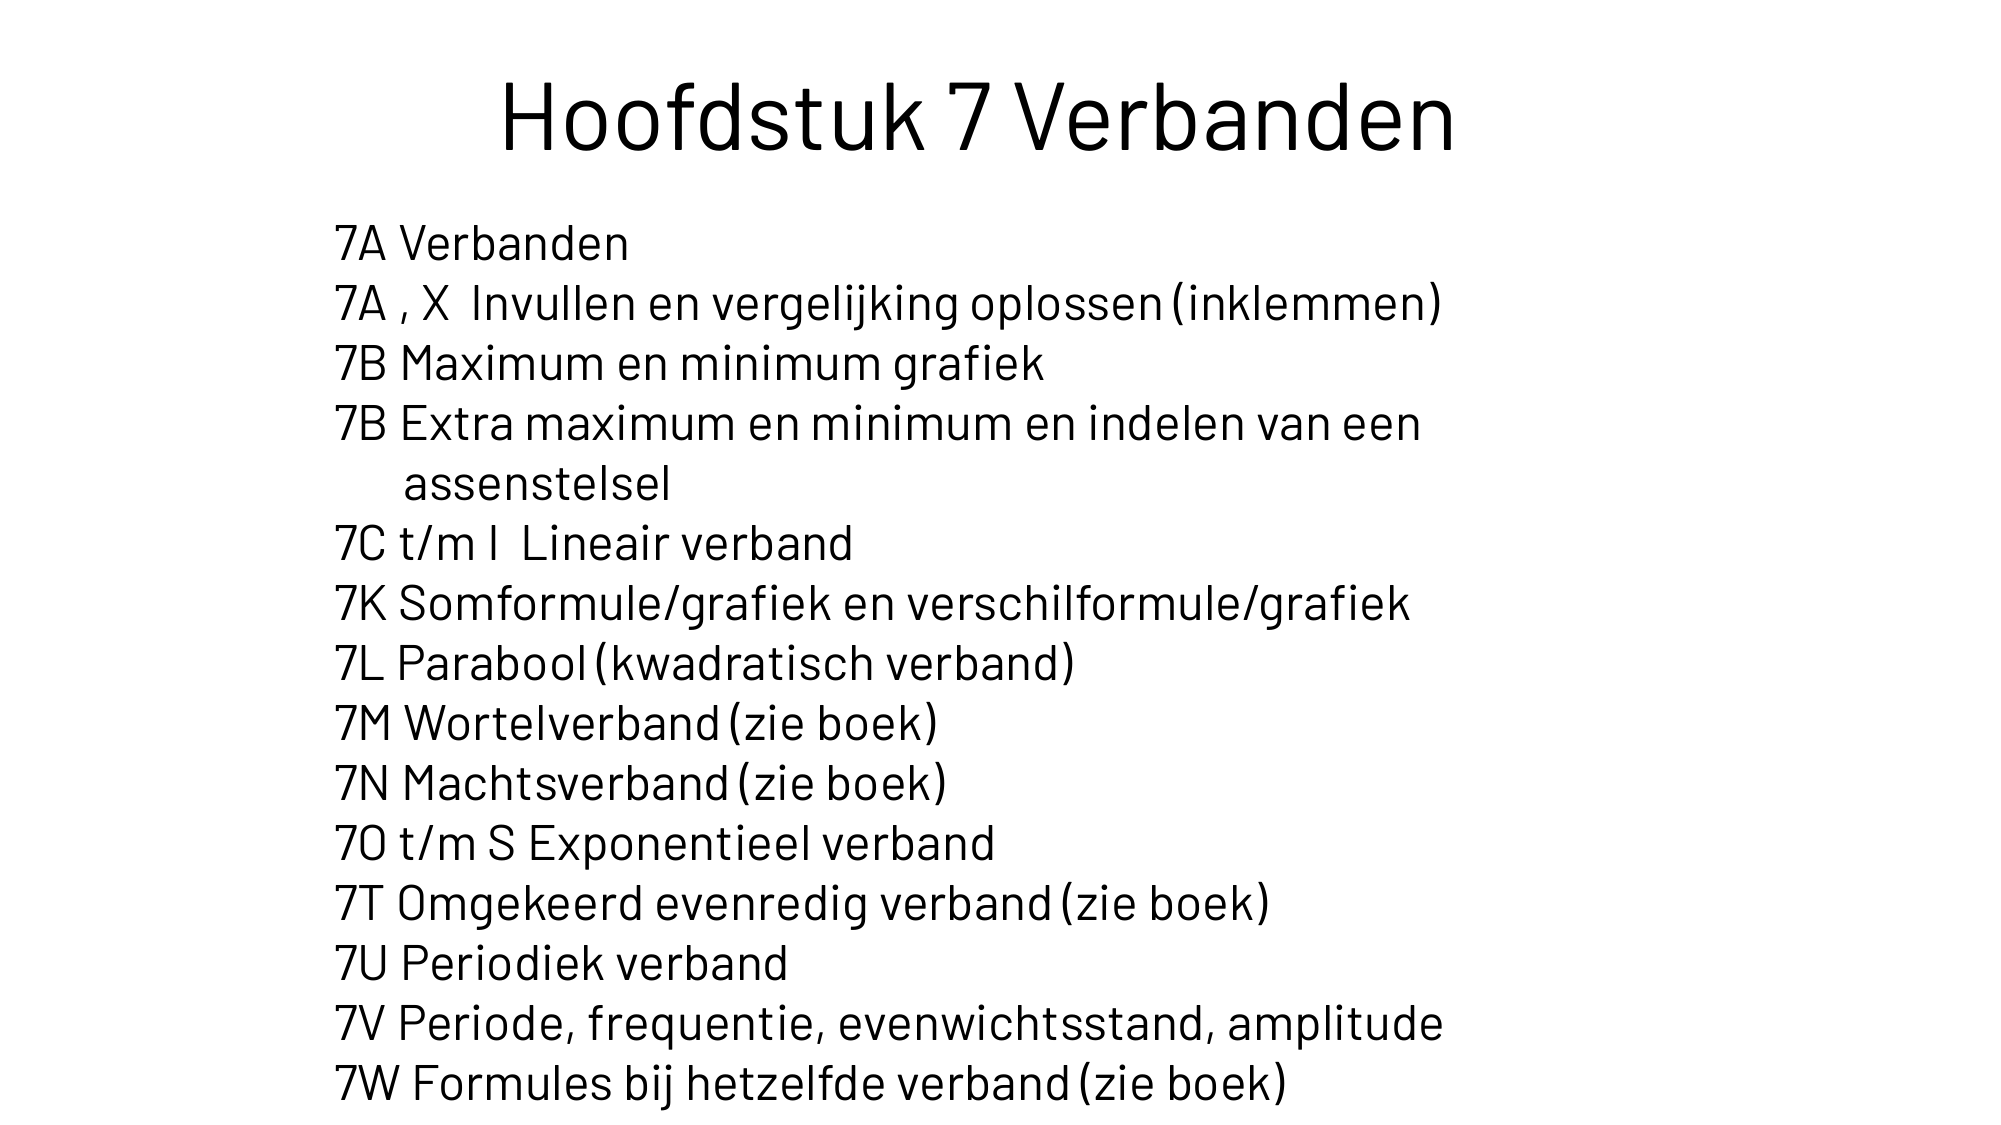

# Hoofdstuk 7 Verbanden
7A Verbanden
7A , X  Invullen en vergelijking oplossen (inklemmen)
7B Maximum en minimum grafiek
7B Extra maximum en minimum en indelen van een
       assenstelsel
7C t/m I  Lineair verband
7K Somformule/grafiek en verschilformule/grafiek
7L Parabool (kwadratisch verband)
7M Wortelverband (zie boek)
7N Machtsverband (zie boek)
7O t/m S Exponentieel verband
7T Omgekeerd evenredig verband (zie boek)
7U Periodiek verband
7V Periode, frequentie, evenwichtsstand, amplitude
7W Formules bij hetzelfde verband (zie boek)